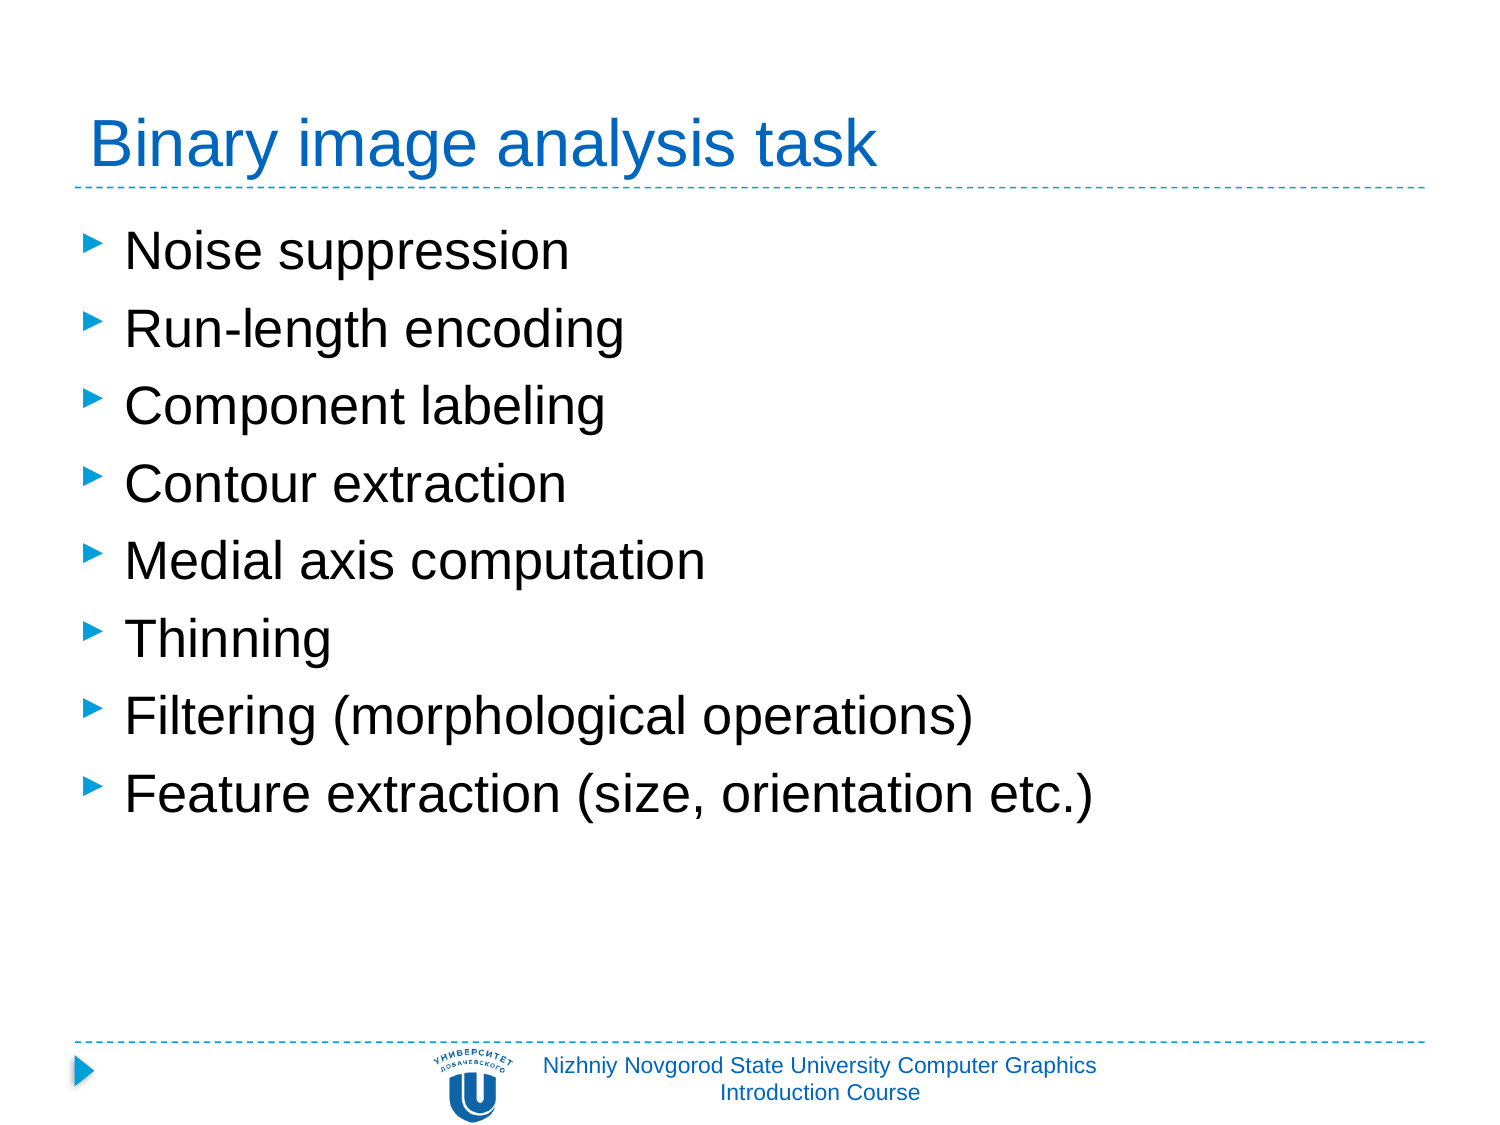

# Binary image analysis task
Noise suppression
Run-length encoding
Component labeling
Contour extraction
Medial axis computation
Thinning
Filtering (morphological operations)
Feature extraction (size, orientation etc.)
157
Nizhniy Novgorod State University Computer Graphics Introduction Course